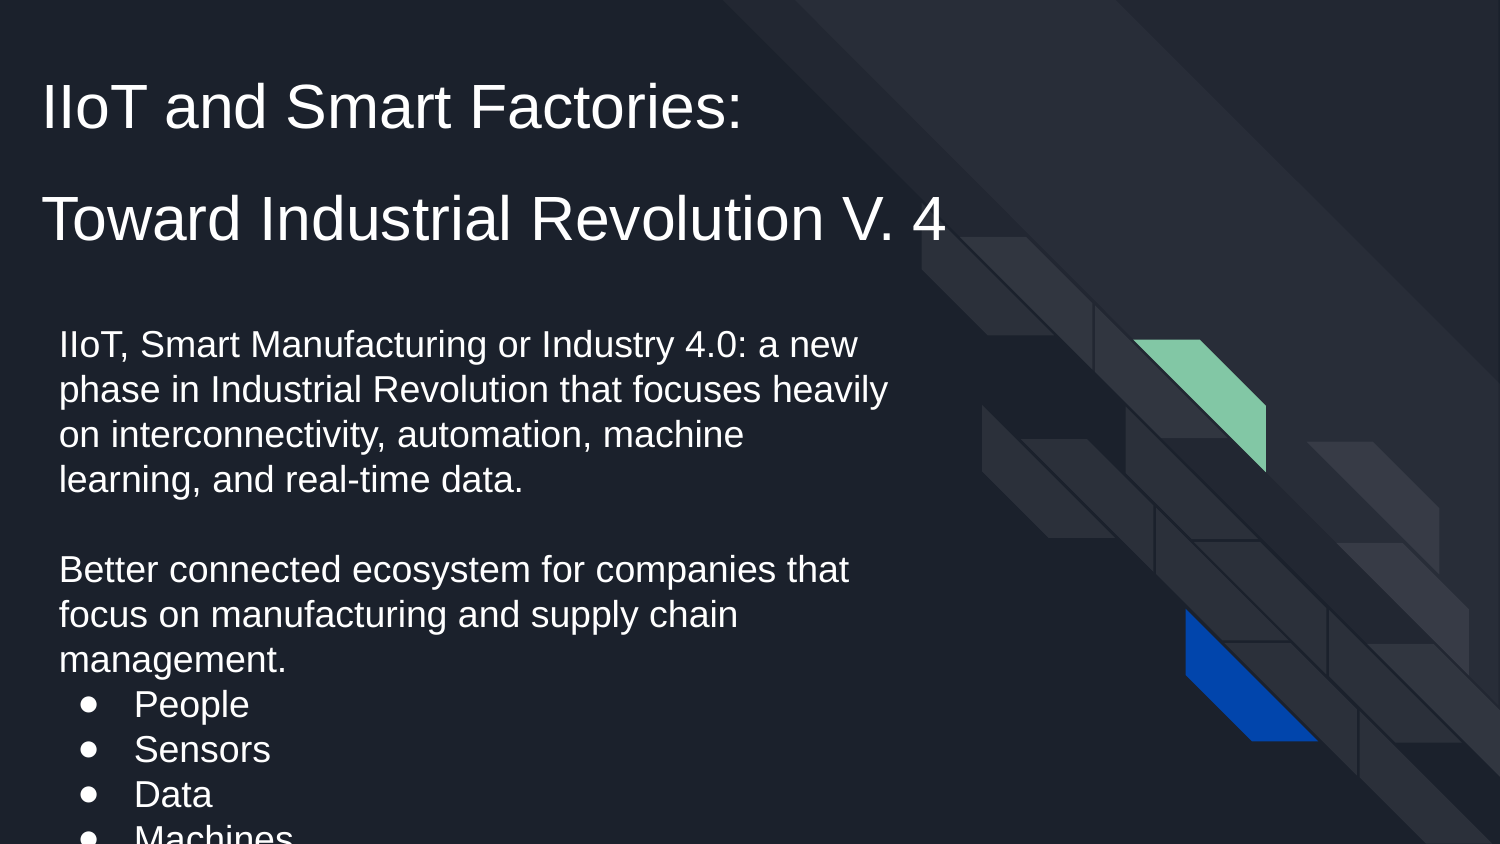

# IIoT and Smart Factories:
Toward Industrial Revolution V. 4
IIoT, Smart Manufacturing or Industry 4.0: a new phase in Industrial Revolution that focuses heavily on interconnectivity, automation, machine learning, and real-time data.

Better connected ecosystem for companies that focus on manufacturing and supply chain management.
People
Sensors
Data
Machines